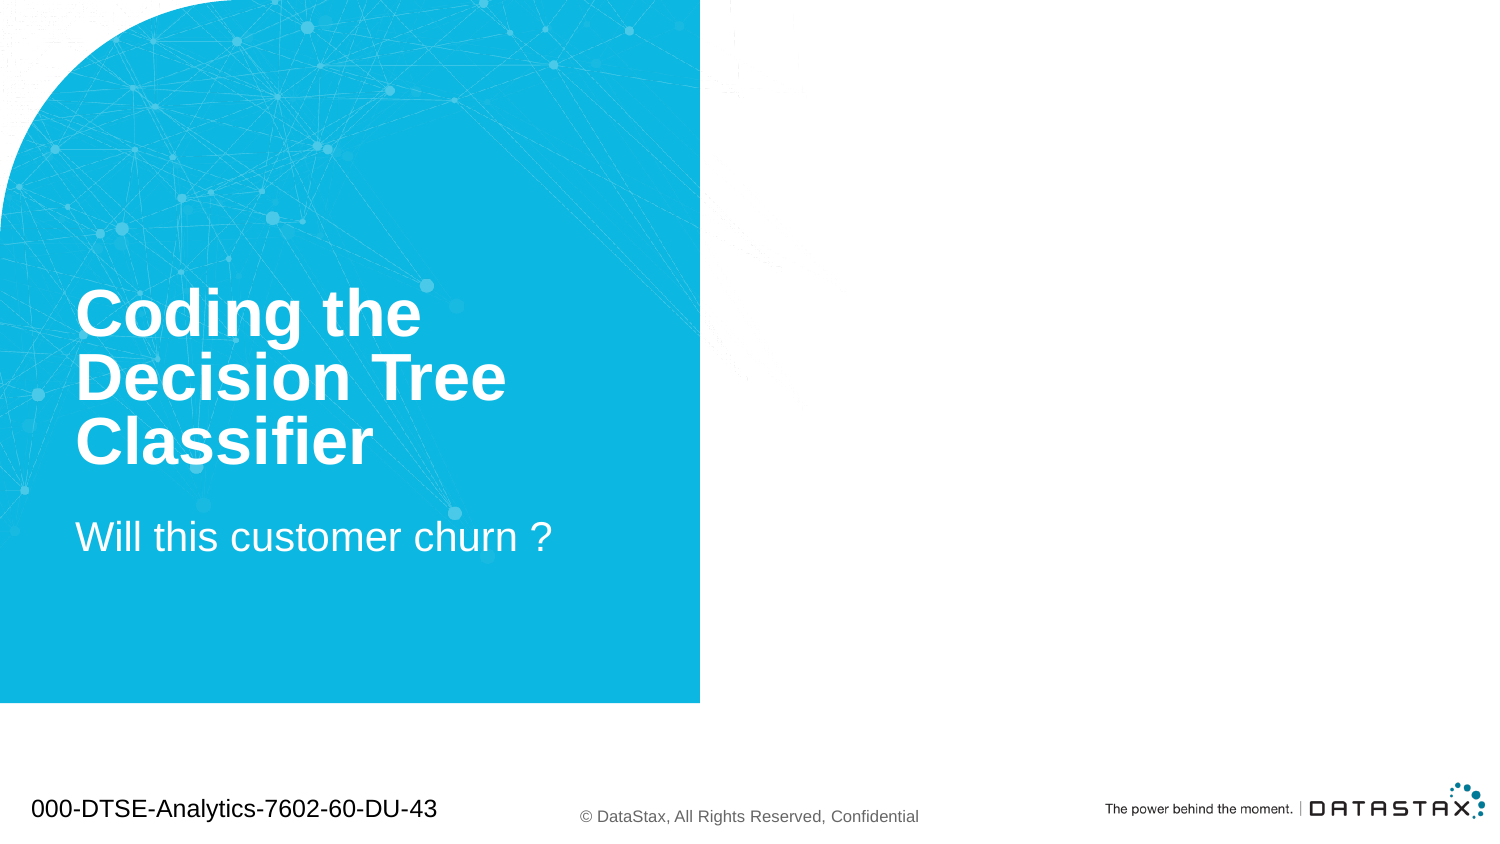

# Coding the Decision Tree Classifier
Will this customer churn ?
000-DTSE-Analytics-7602-60-DU-43